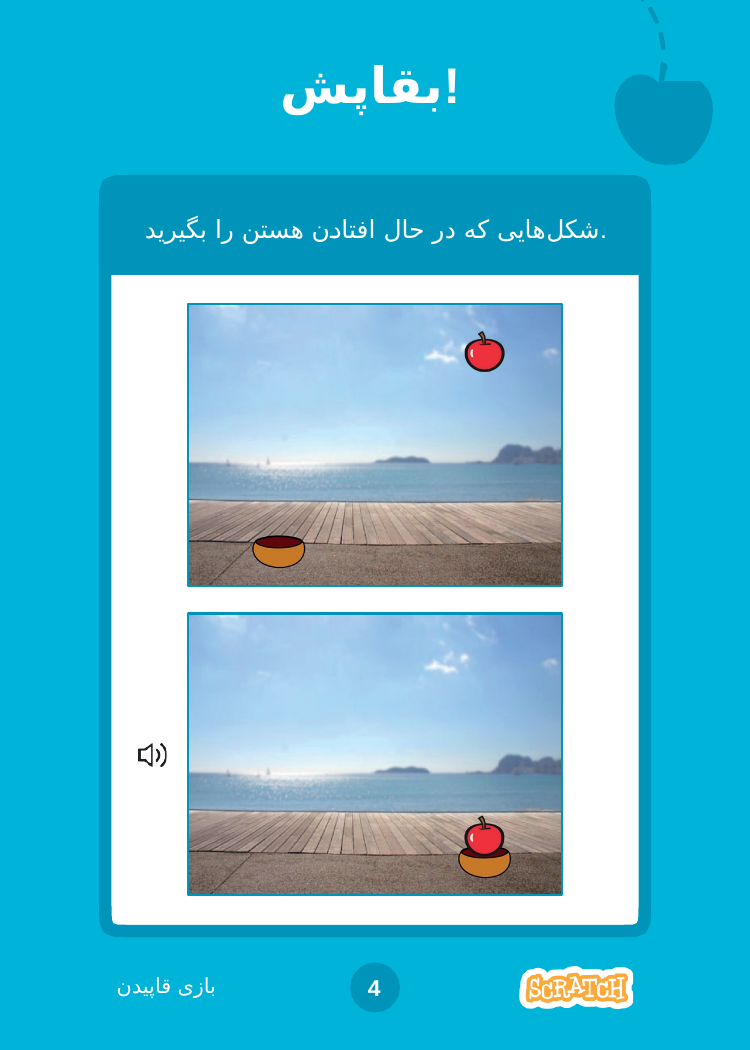

# بقاپش!

شکل‌هایی که در حال افتادن هستن را بگیرید.

بازی قاپیدن
4